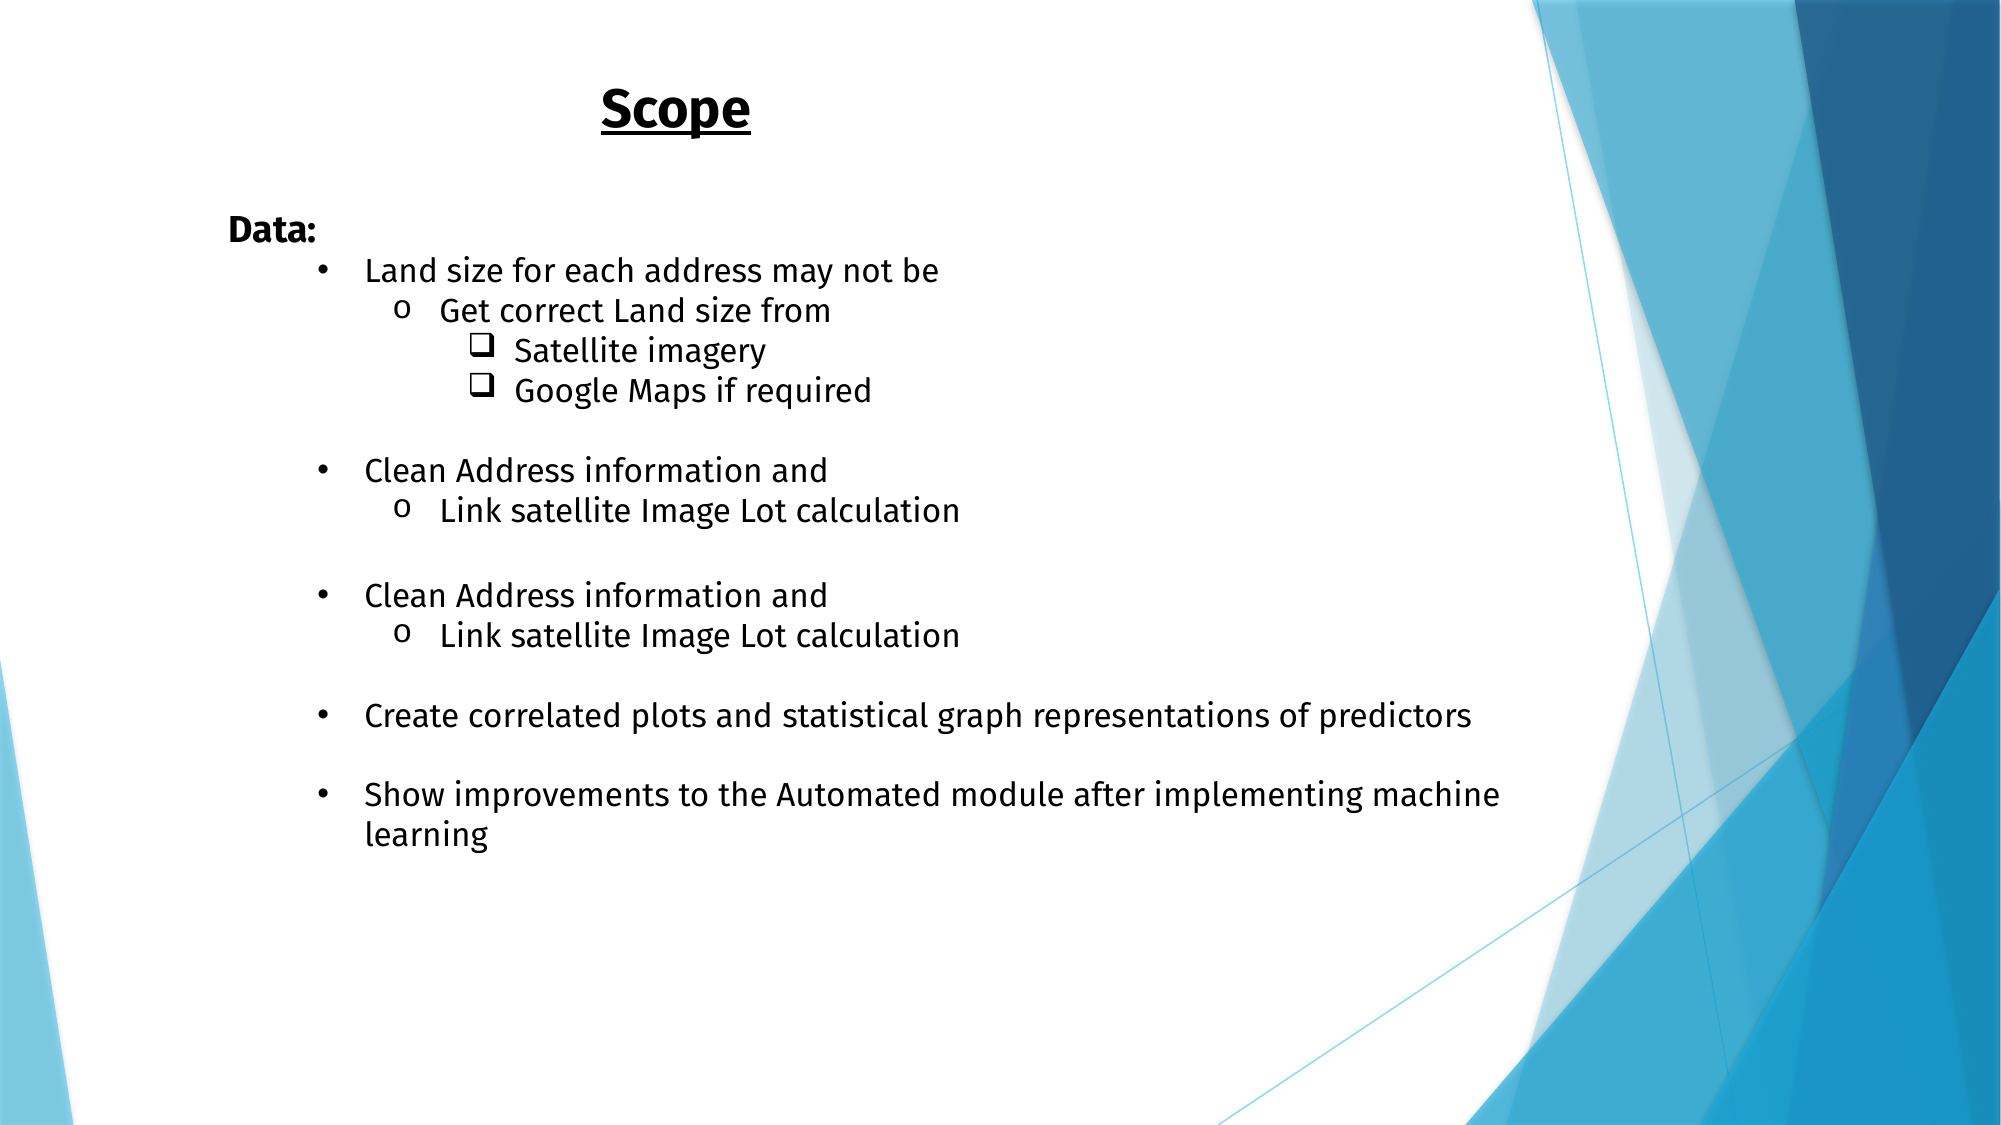

Scope
Data:
Land size for each address may not be
Get correct Land size from
Satellite imagery
Google Maps if required

Clean Address information and
Link satellite Image Lot calculation

Clean Address information and
Link satellite Image Lot calculation

Create correlated plots and statistical graph representations of predictors

Show improvements to the Automated module after implementing machine learning